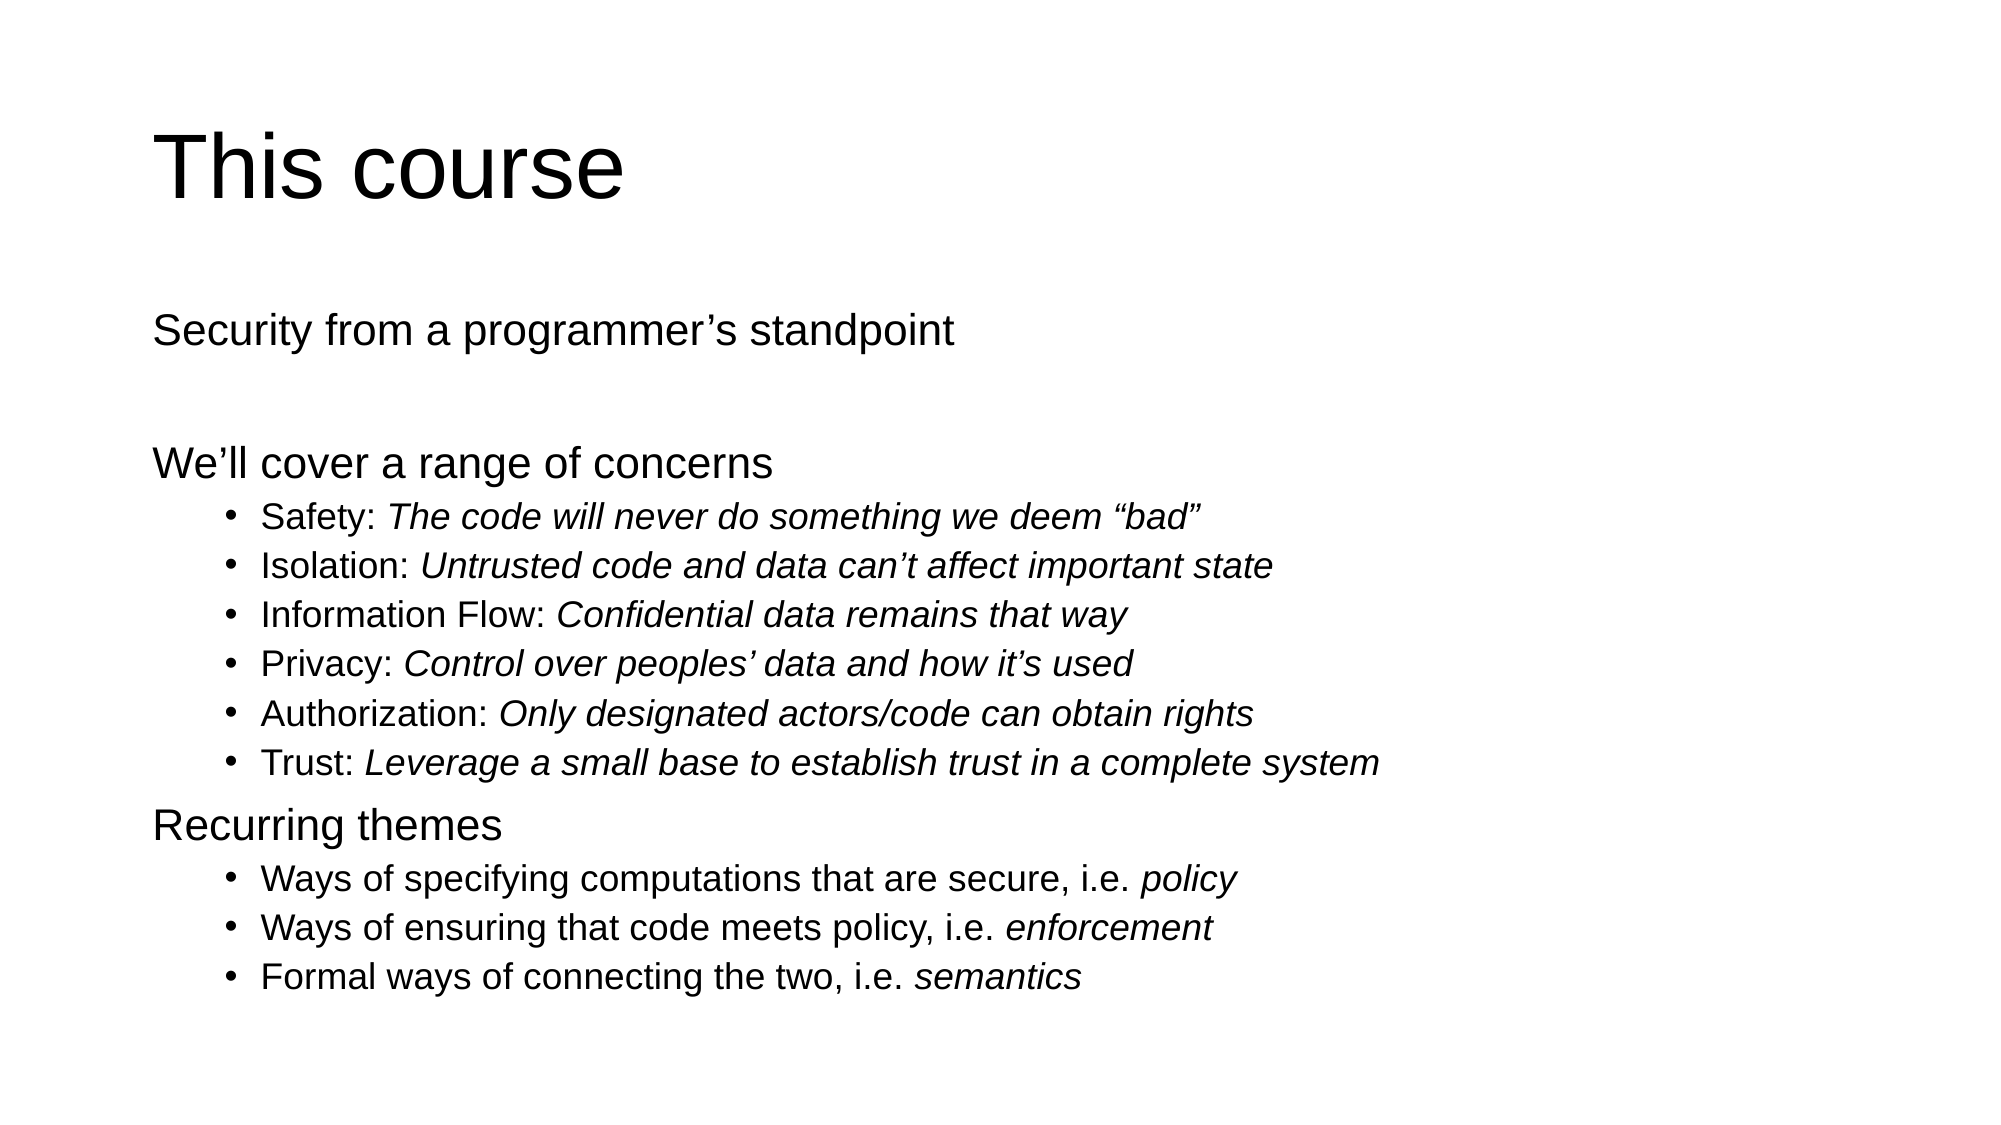

# This course
Security from a programmer’s standpoint

We’ll cover a range of concerns
Safety: The code will never do something we deem “bad”
Isolation: Untrusted code and data can’t affect important state
Information Flow: Confidential data remains that way
Privacy: Control over peoples’ data and how it’s used
Authorization: Only designated actors/code can obtain rights
Trust: Leverage a small base to establish trust in a complete system
Recurring themes
Ways of specifying computations that are secure, i.e. policy
Ways of ensuring that code meets policy, i.e. enforcement
Formal ways of connecting the two, i.e. semantics